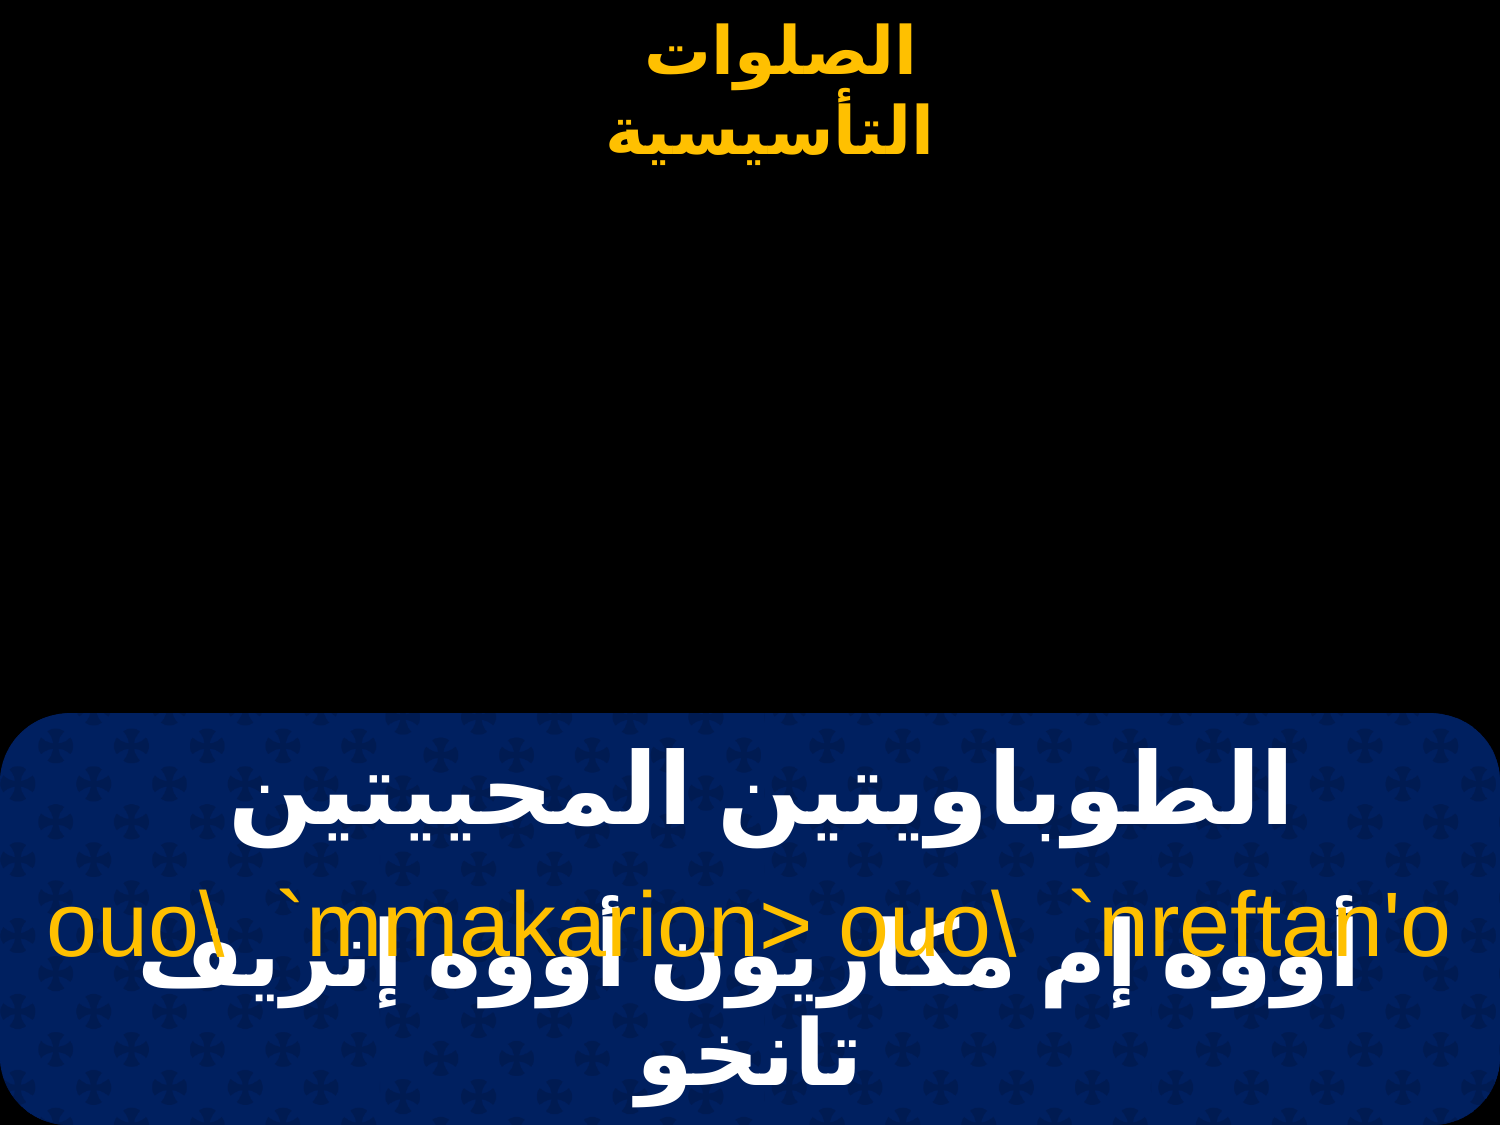

# الطوباويتين المحييتين
ouo\  `mmakarion> ouo\  `nreftan'o
أووه إم مكاريون أووه إنريف تانخو